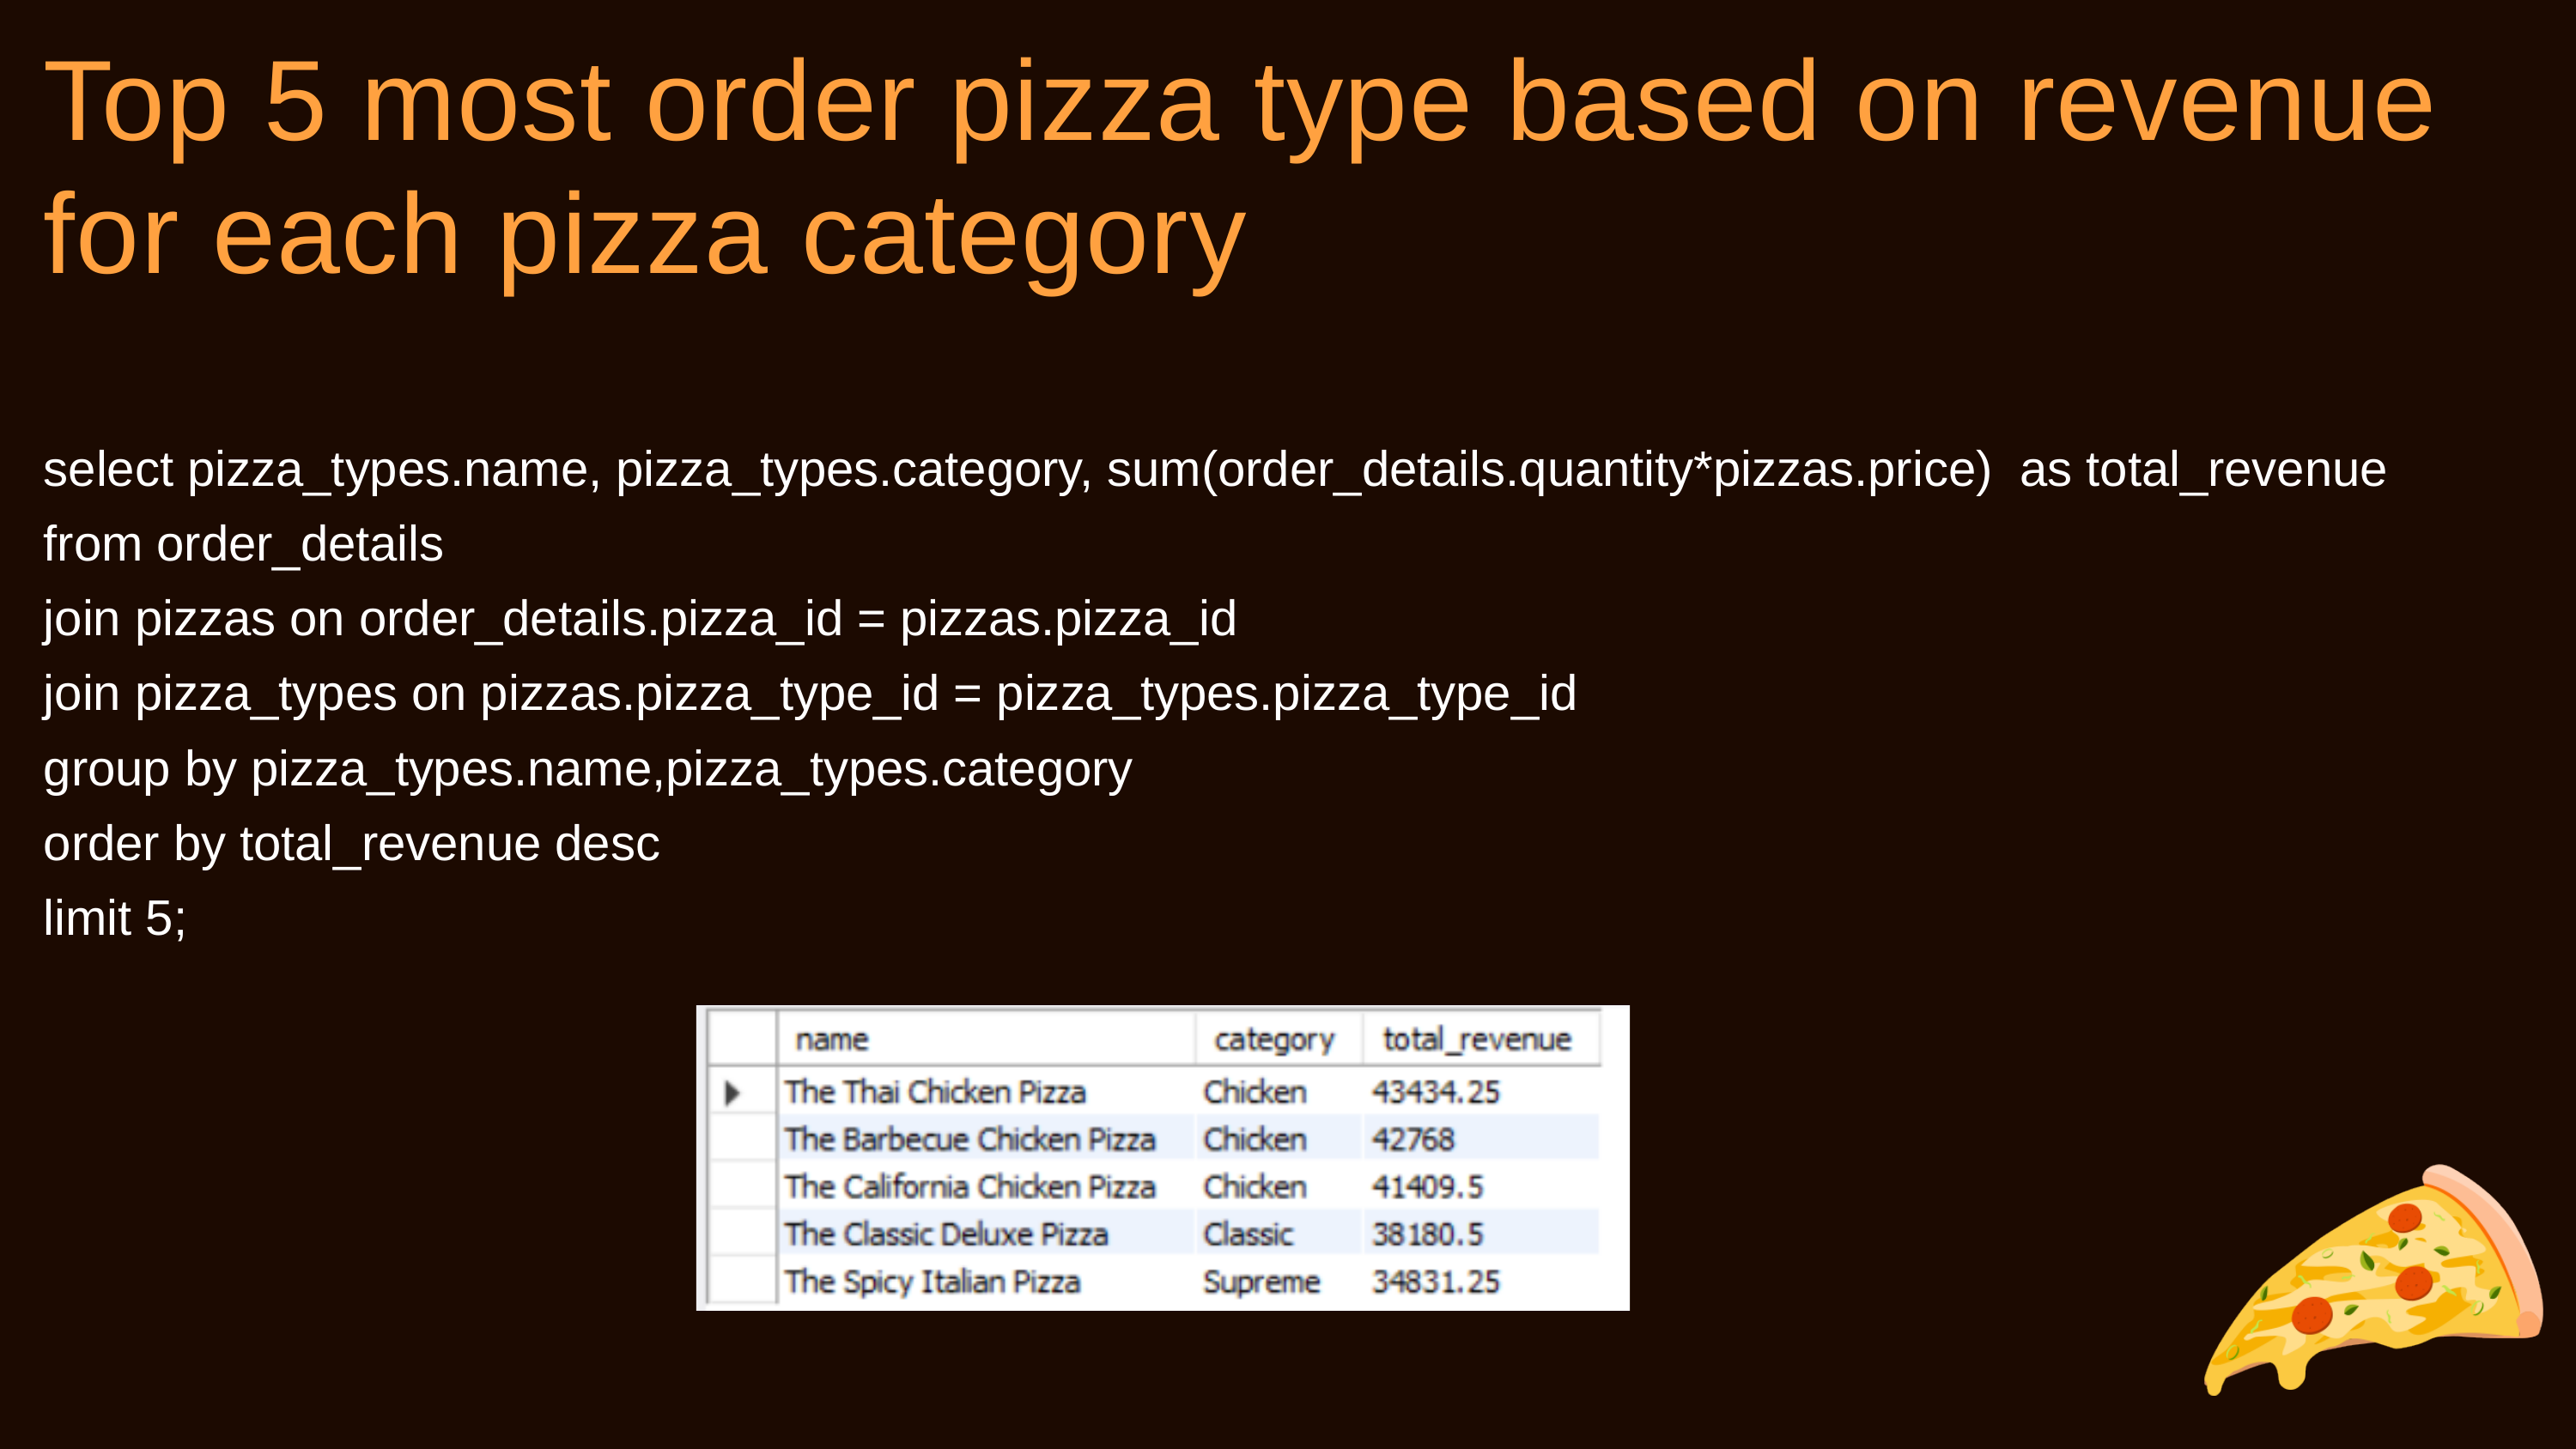

Top 5 most order pizza type based on revenue for each pizza category
select pizza_types.name, pizza_types.category, sum(order_details.quantity*pizzas.price)  as total_revenue
from order_details
join pizzas on order_details.pizza_id = pizzas.pizza_id
join pizza_types on pizzas.pizza_type_id = pizza_types.pizza_type_id
group by pizza_types.name,pizza_types.category
order by total_revenue desc
limit 5;